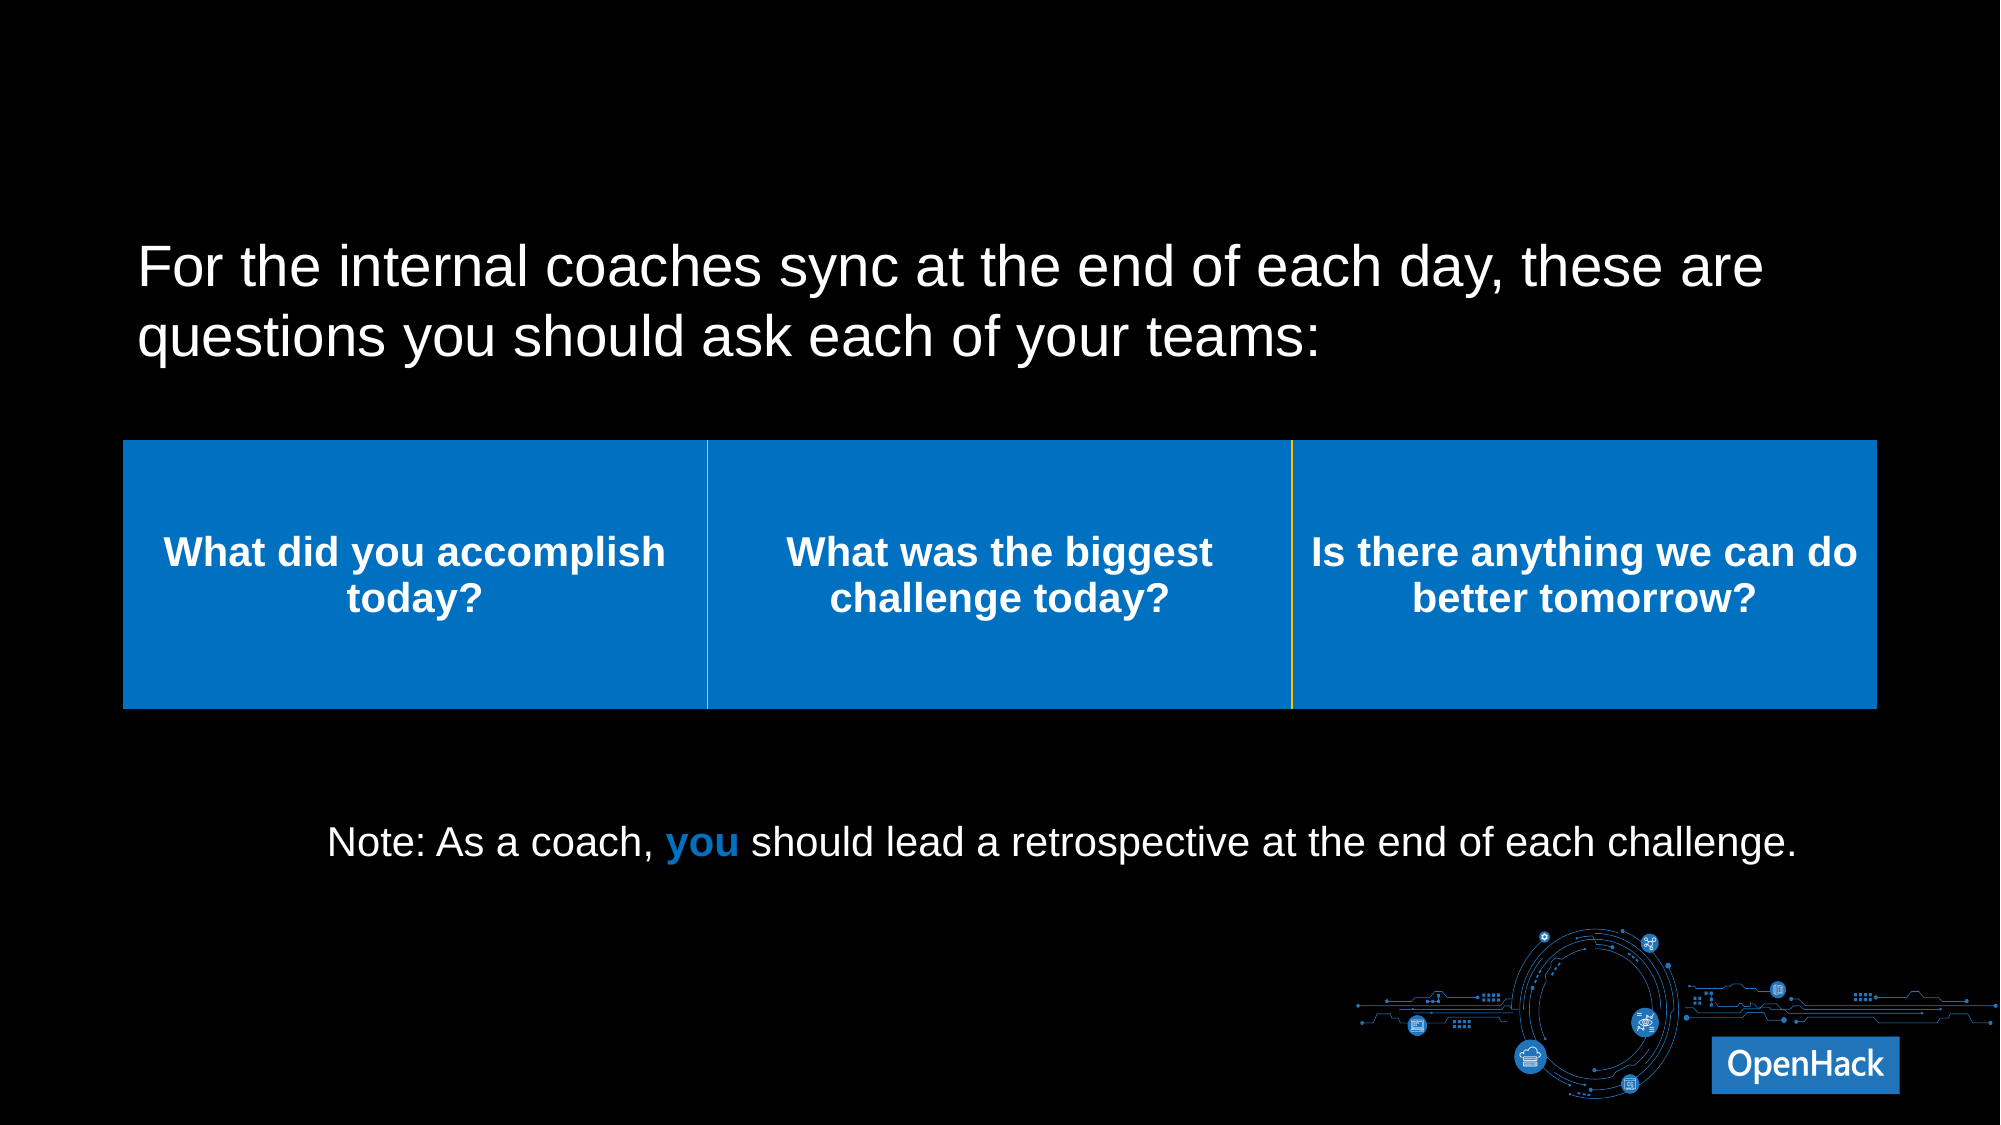

#
For the internal coaches sync at the end of each day, these are questions you should ask each of your teams:
| What did you accomplish today? | What was the biggest challenge today? | Is there anything we can do better tomorrow? |
| --- | --- | --- |
Note: As a coach, you should lead a retrospective at the end of each challenge.